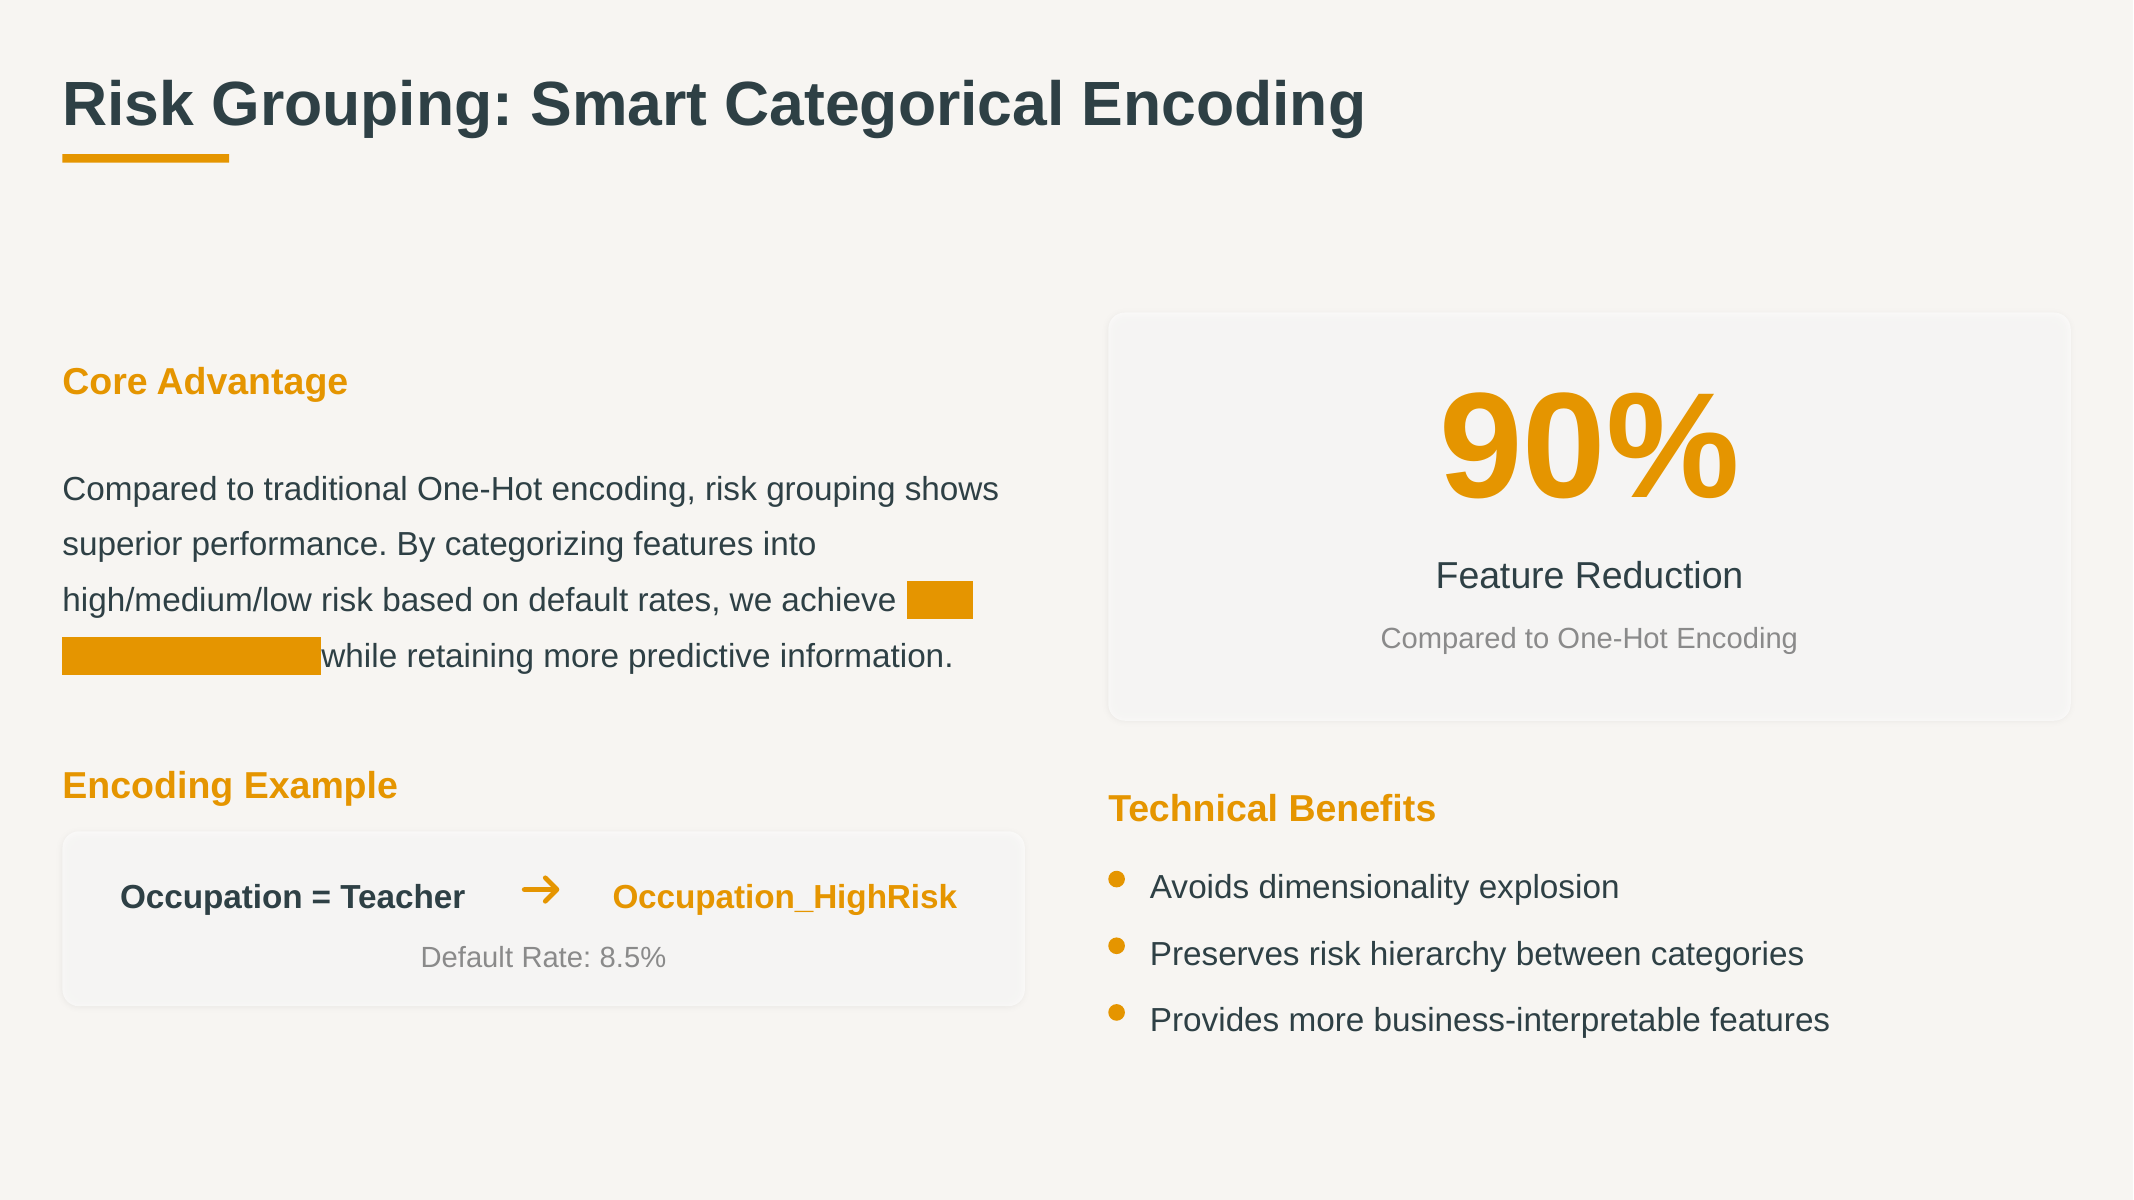

Risk Grouping: Smart Categorical Encoding

Core Advantage
90%
Compared to traditional One-Hot encoding, risk grouping shows superior performance. By categorizing features into high/medium/low risk based on default rates, we achieve 90% feature reduction while retaining more predictive information.
Feature Reduction
Compared to One-Hot Encoding
Encoding Example
Technical Benefits

Avoids dimensionality explosion
Occupation = Teacher
Occupation_HighRisk

Preserves risk hierarchy between categories
Default Rate: 8.5%

Provides more business-interpretable features